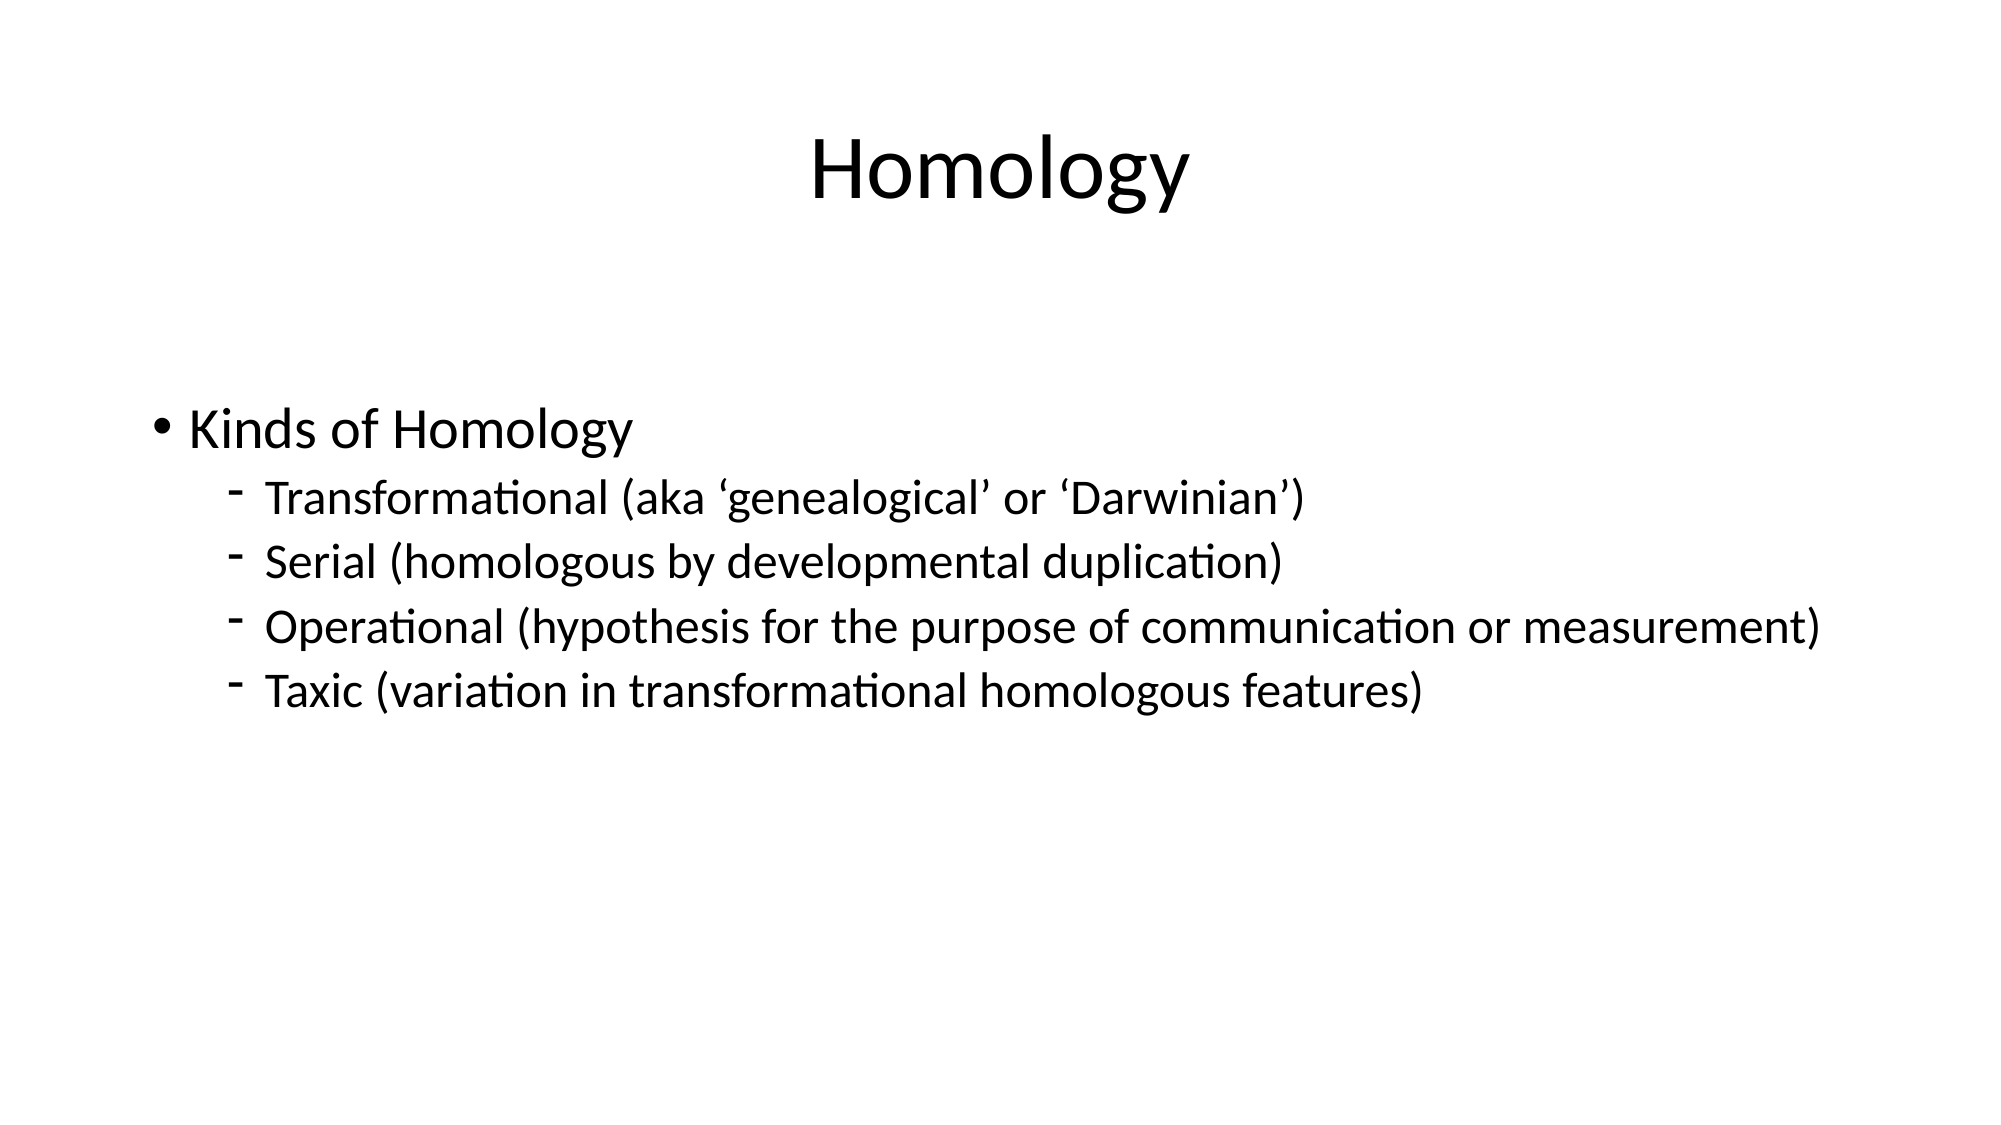

# Homology

Kinds of Homology
Transformational (aka ‘genealogical’ or ‘Darwinian’)
Serial (homologous by developmental duplication)
Operational (hypothesis for the purpose of communication or measurement)
Taxic (variation in transformational homologous features)